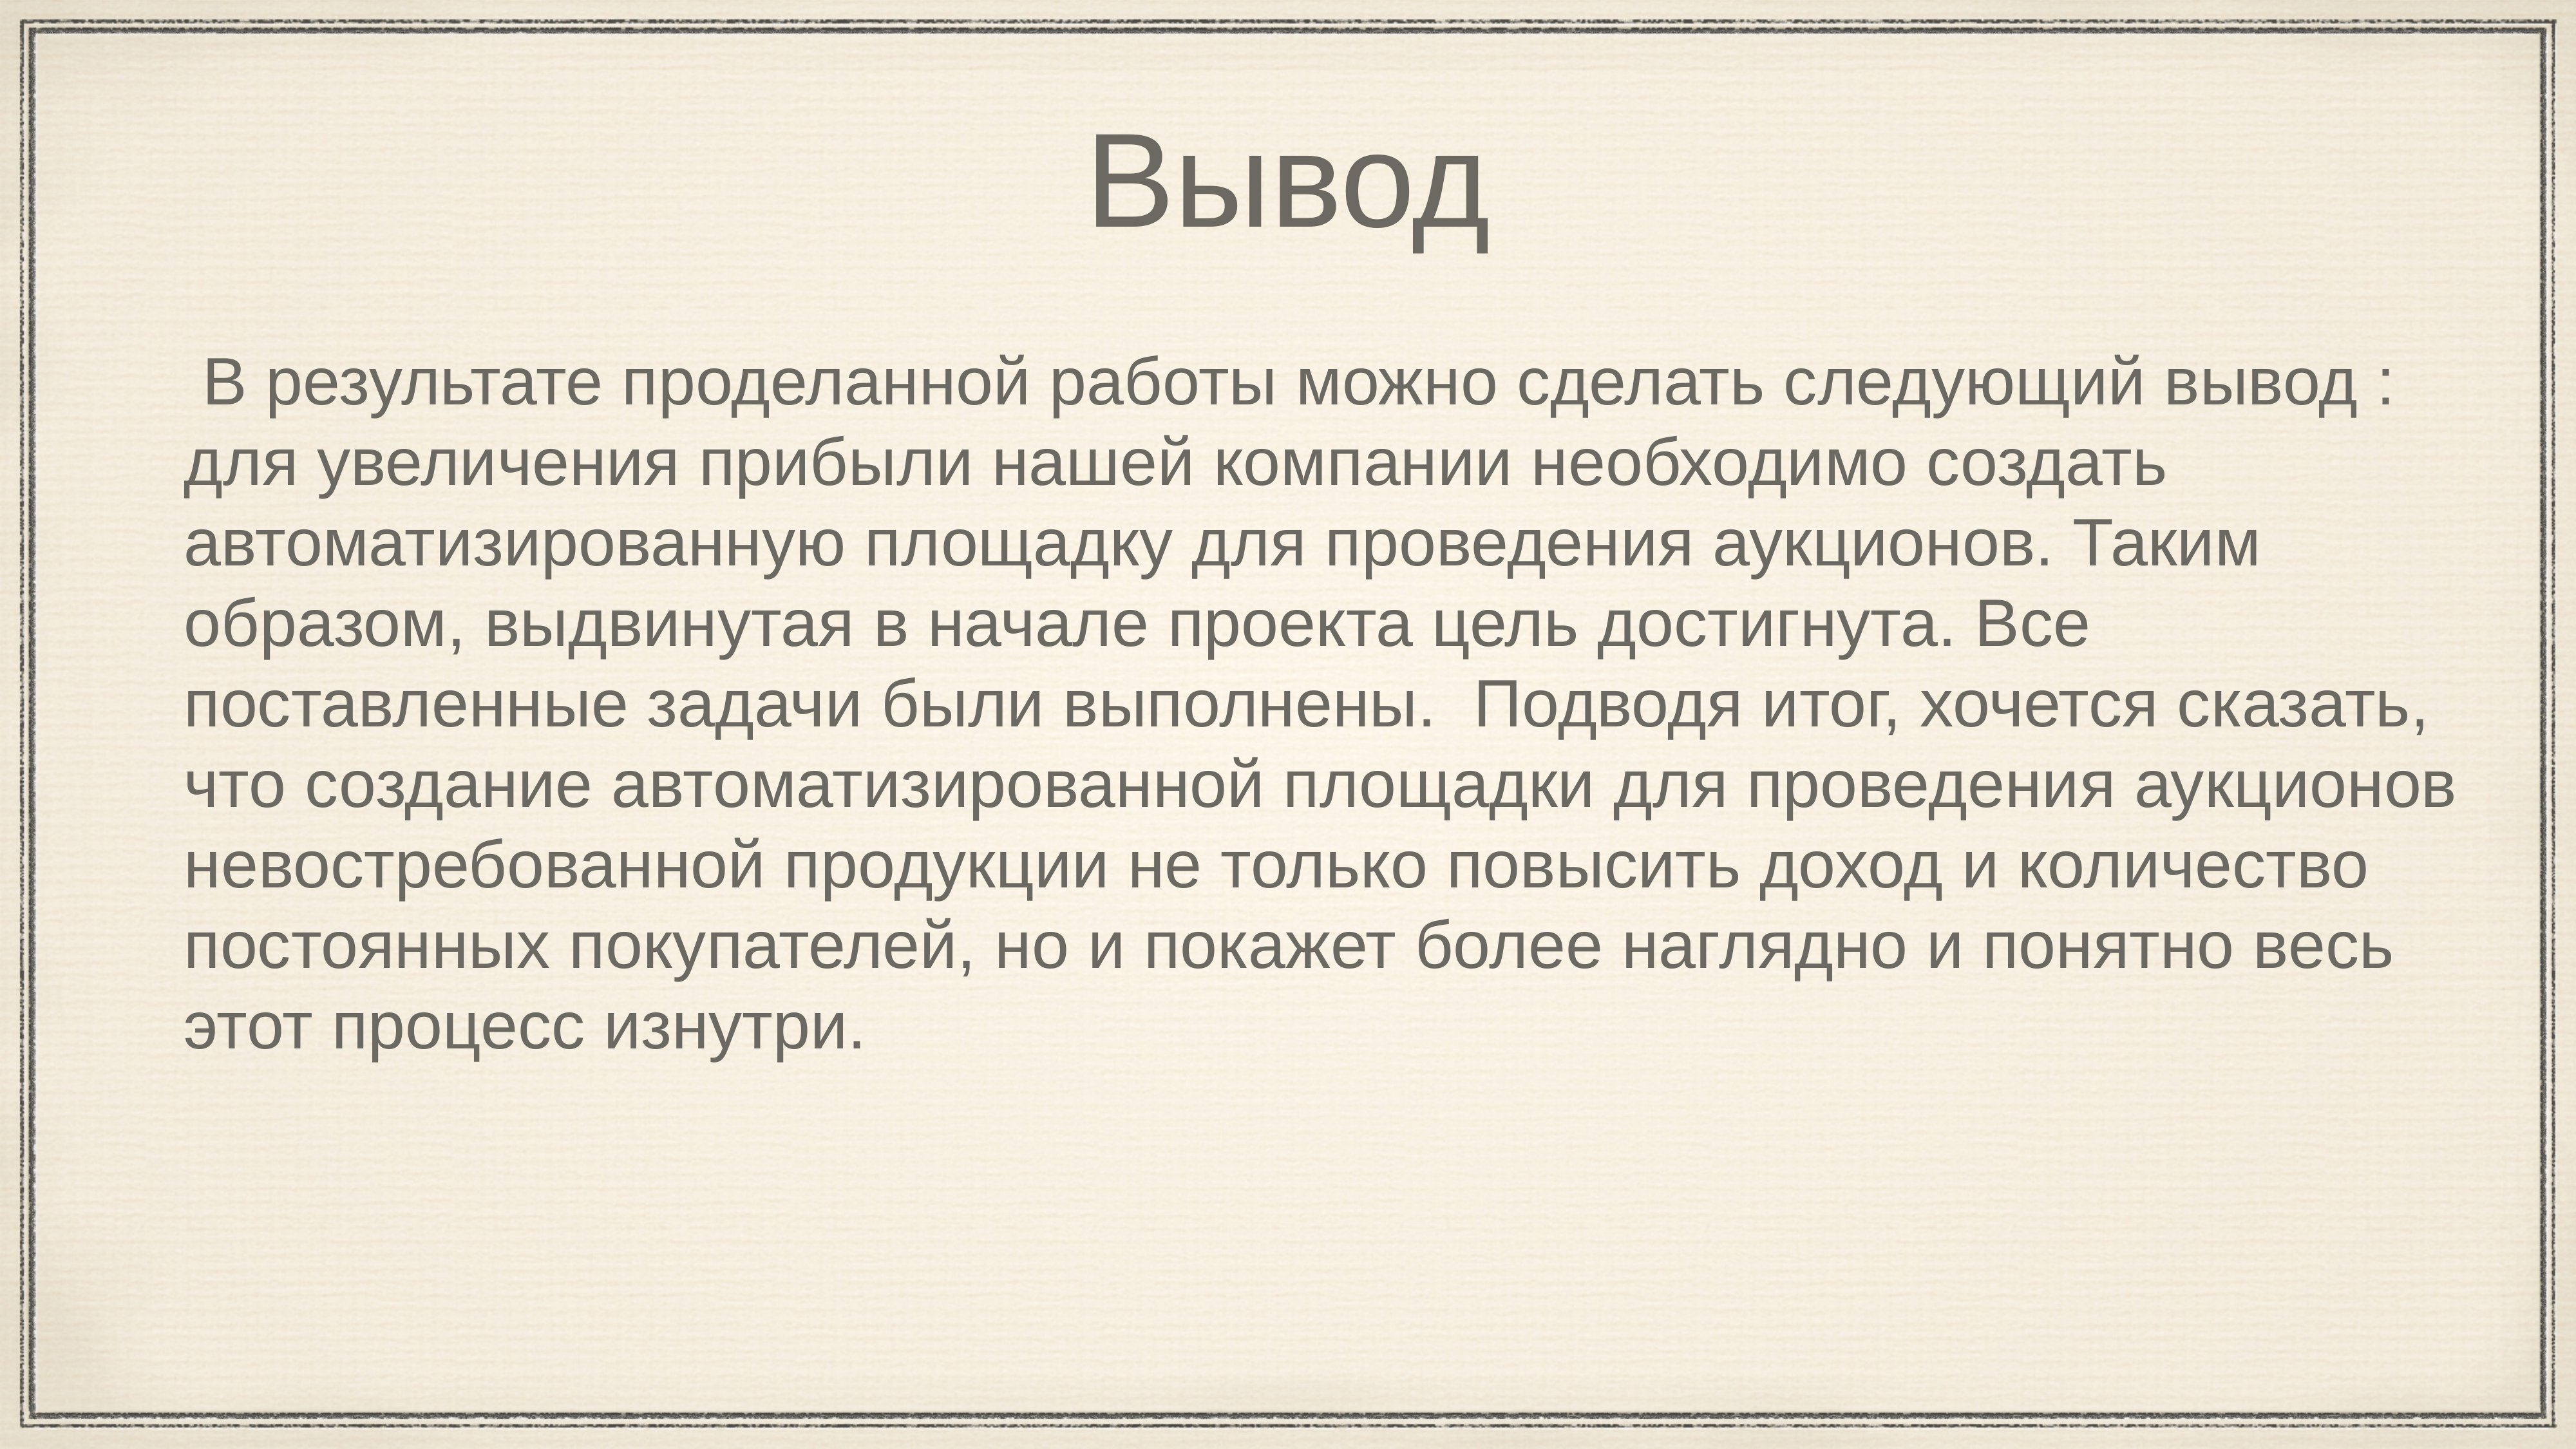

# Вывод
 В результате проделанной работы можно сделать следующий вывод : для увеличения прибыли нашей компании необходимо создать автоматизированную площадку для проведения аукционов. Таким образом, выдвинутая в начале проекта цель достигнута. Все поставленные задачи были выполнены.  Подводя итог, хочется сказать, что создание автоматизированной площадки для проведения аукционов невостребованной продукции не только повысить доход и количество постоянных покупателей, но и покажет более наглядно и понятно весь этот процесс изнутри.